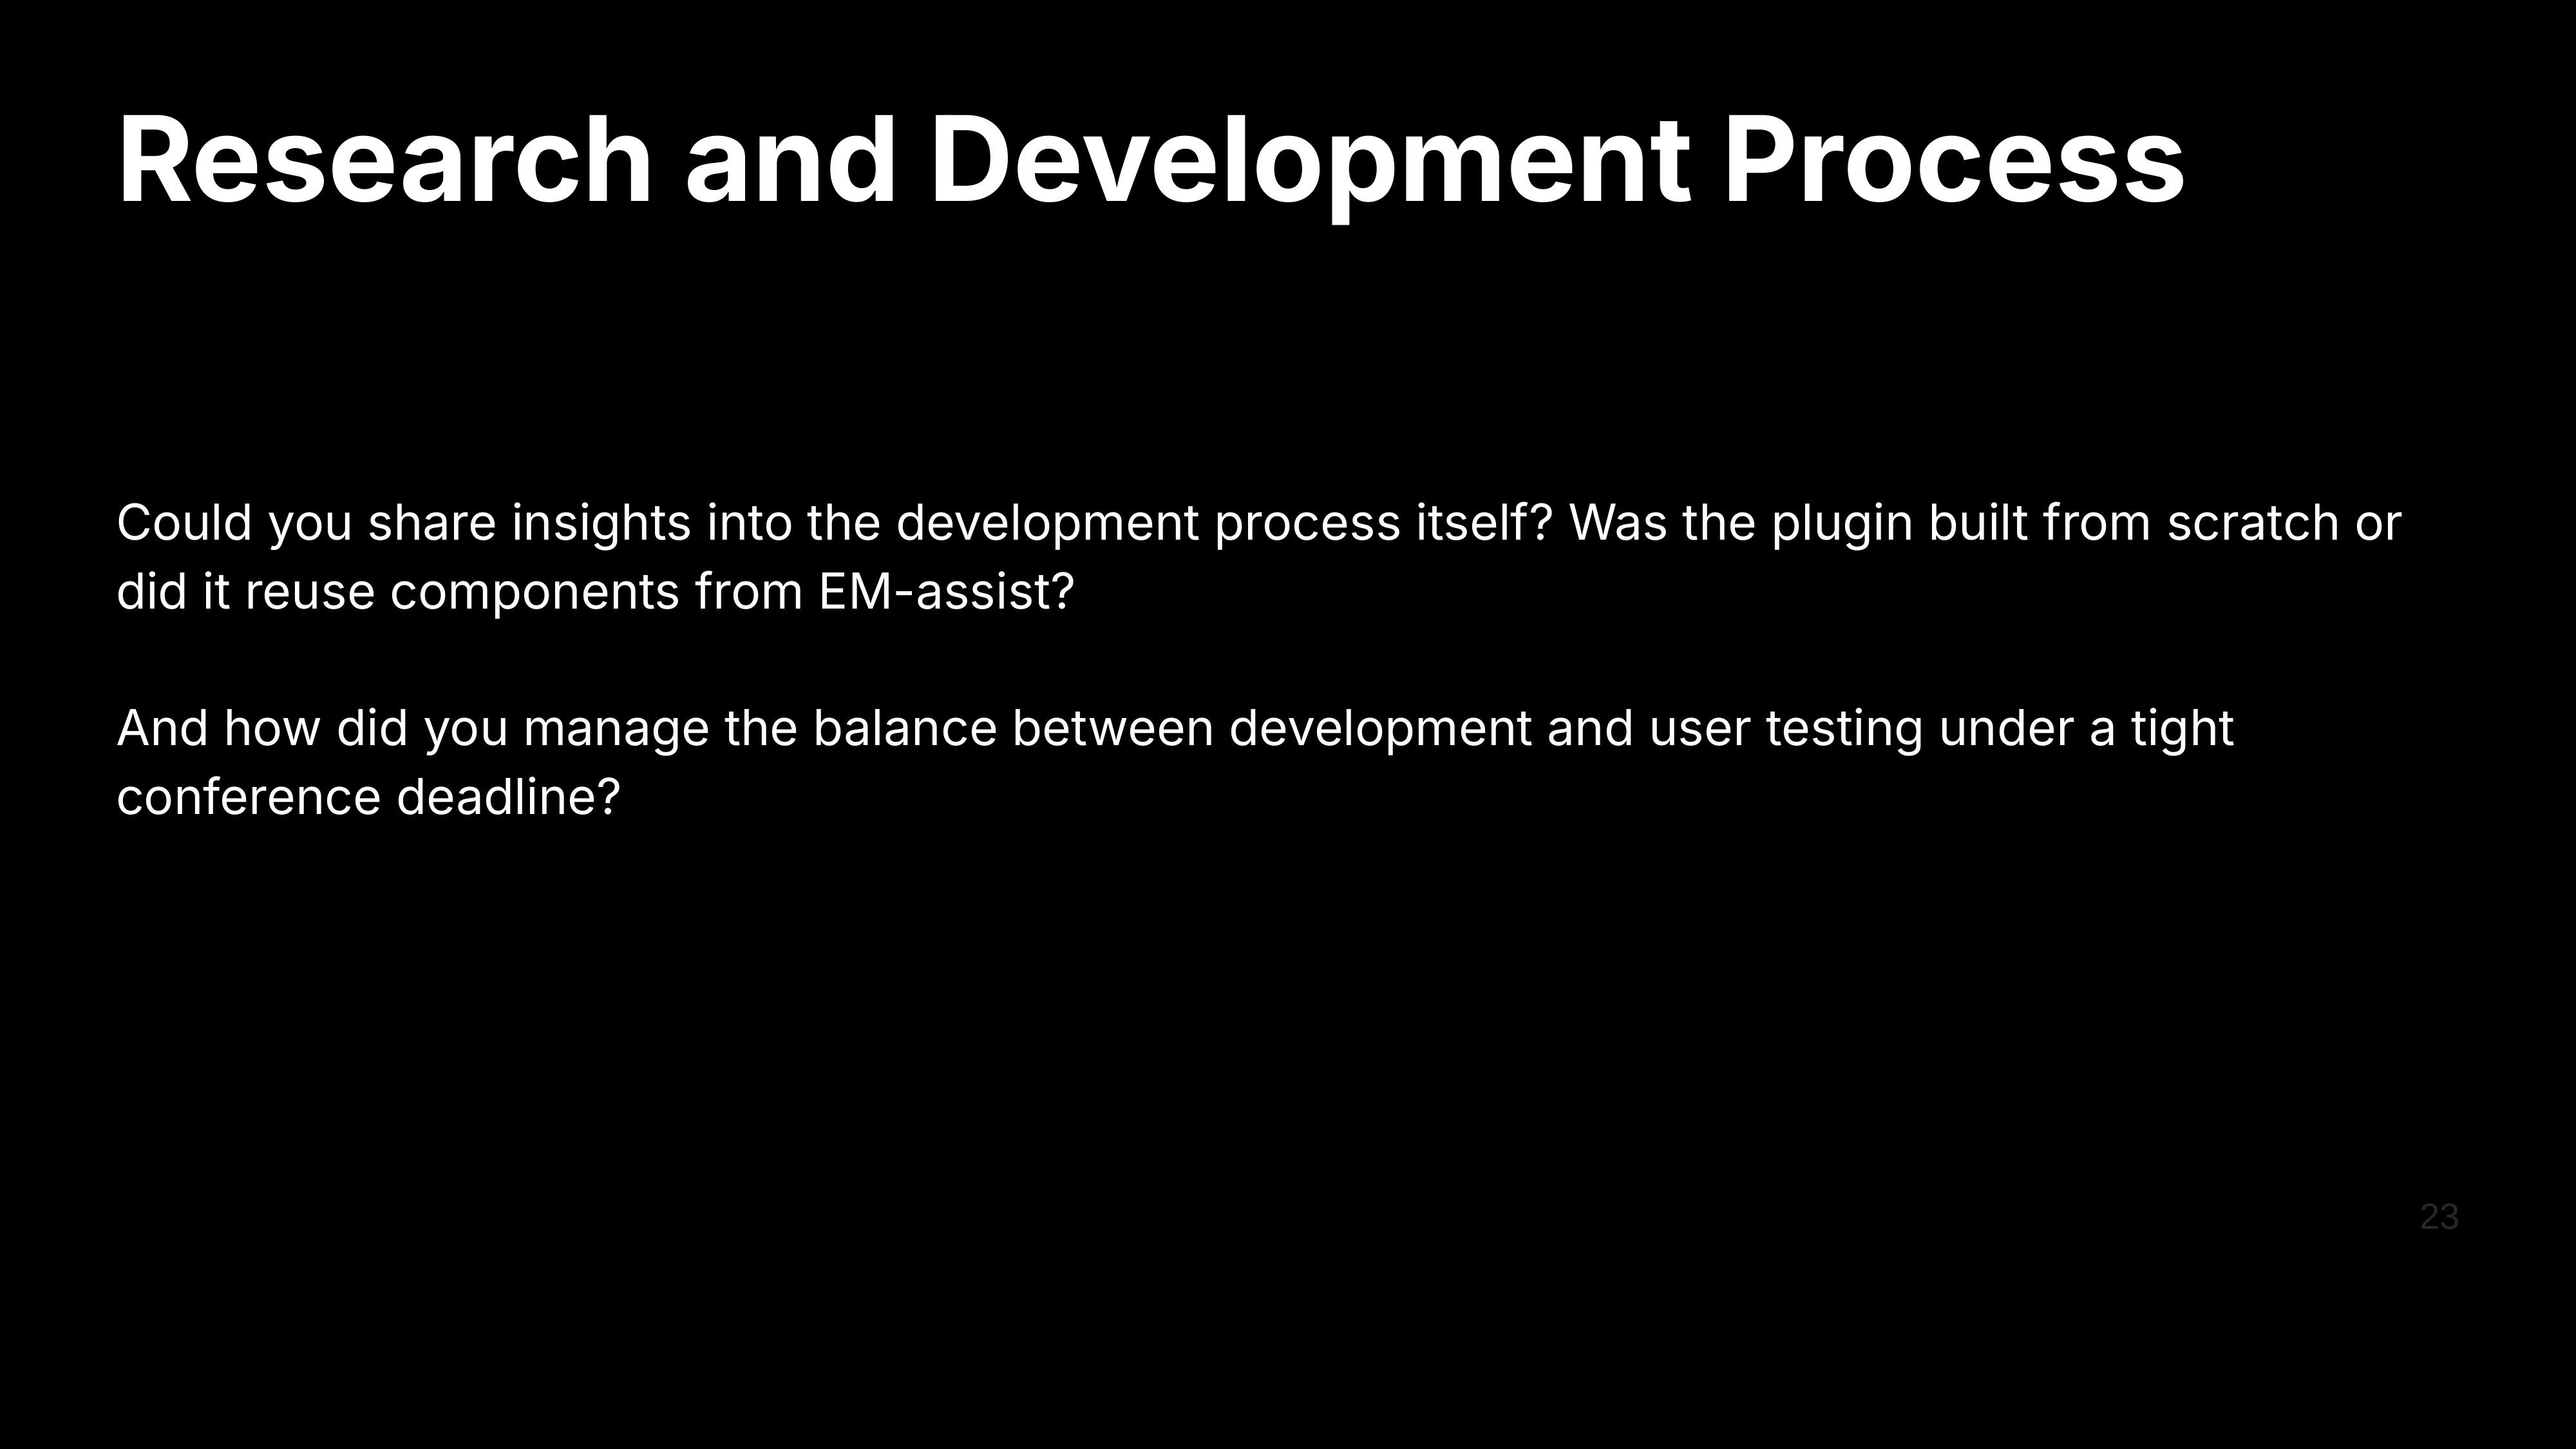

# Research and Development Process
Could you share insights into the development process itself? Was the plugin built from scratch or did it reuse components from EM-assist?

And how did you manage the balance between development and user testing under a tight conference deadline?

23